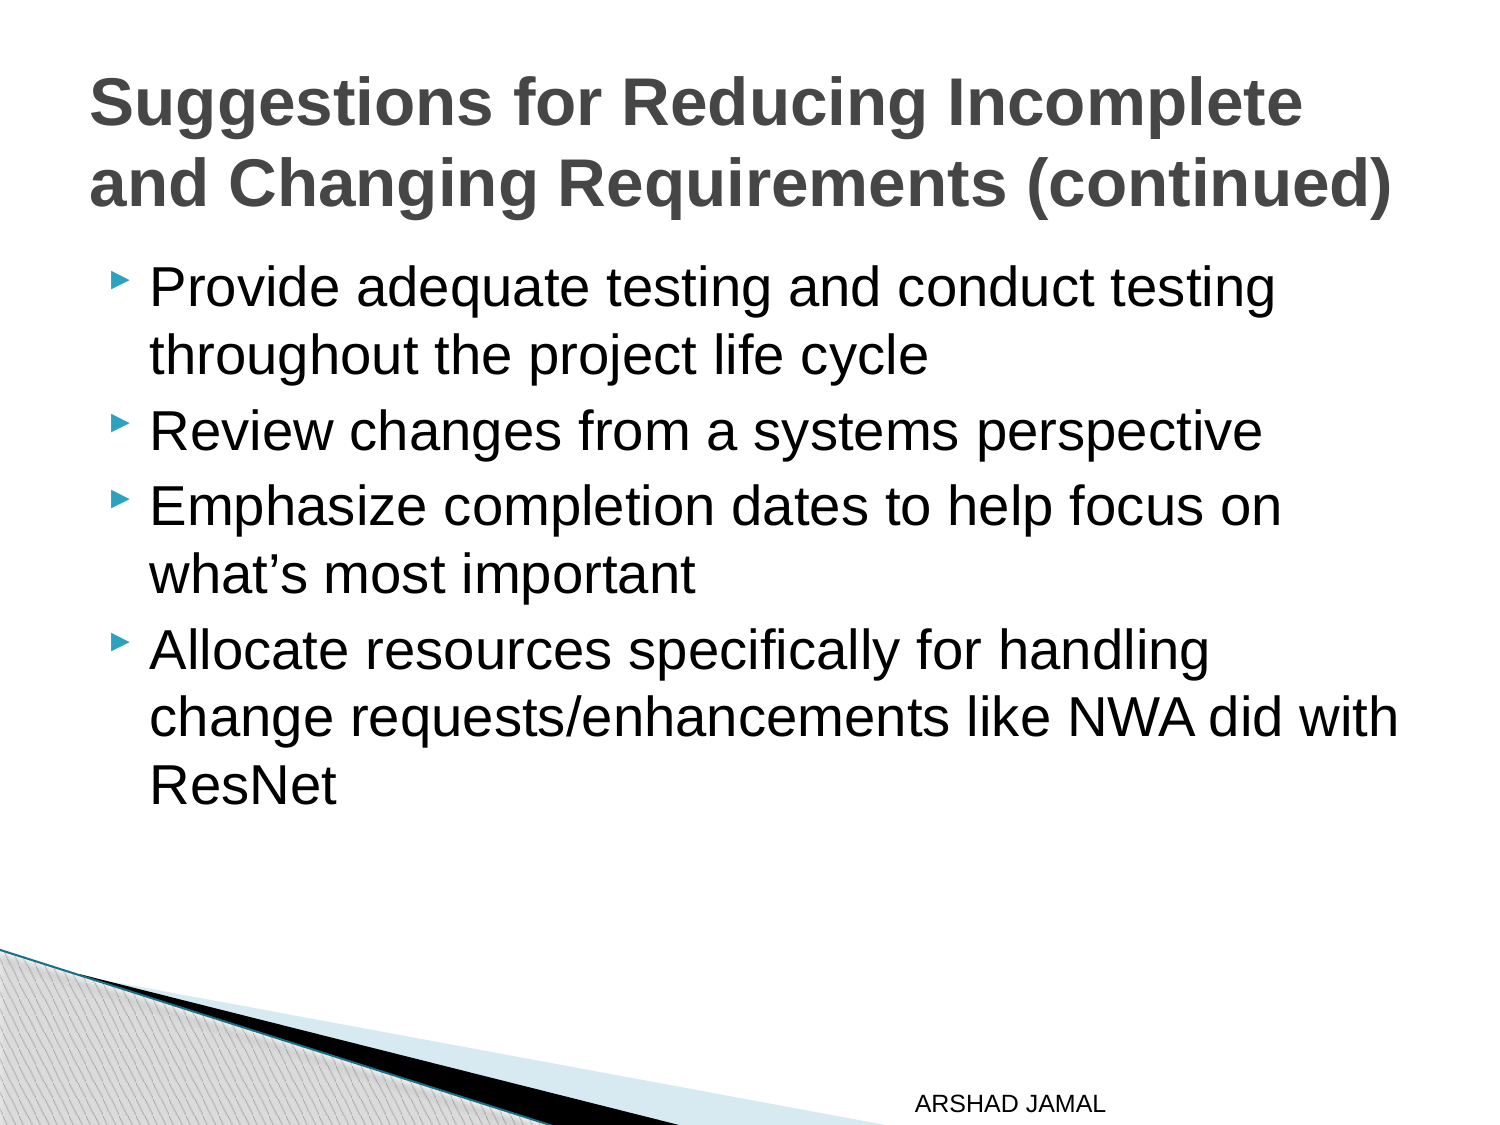

# Suggestions for Reducing Incomplete and Changing Requirements (continued)
Provide adequate testing and conduct testing throughout the project life cycle
Review changes from a systems perspective
Emphasize completion dates to help focus on what’s most important
Allocate resources specifically for handling change requests/enhancements like NWA did with ResNet